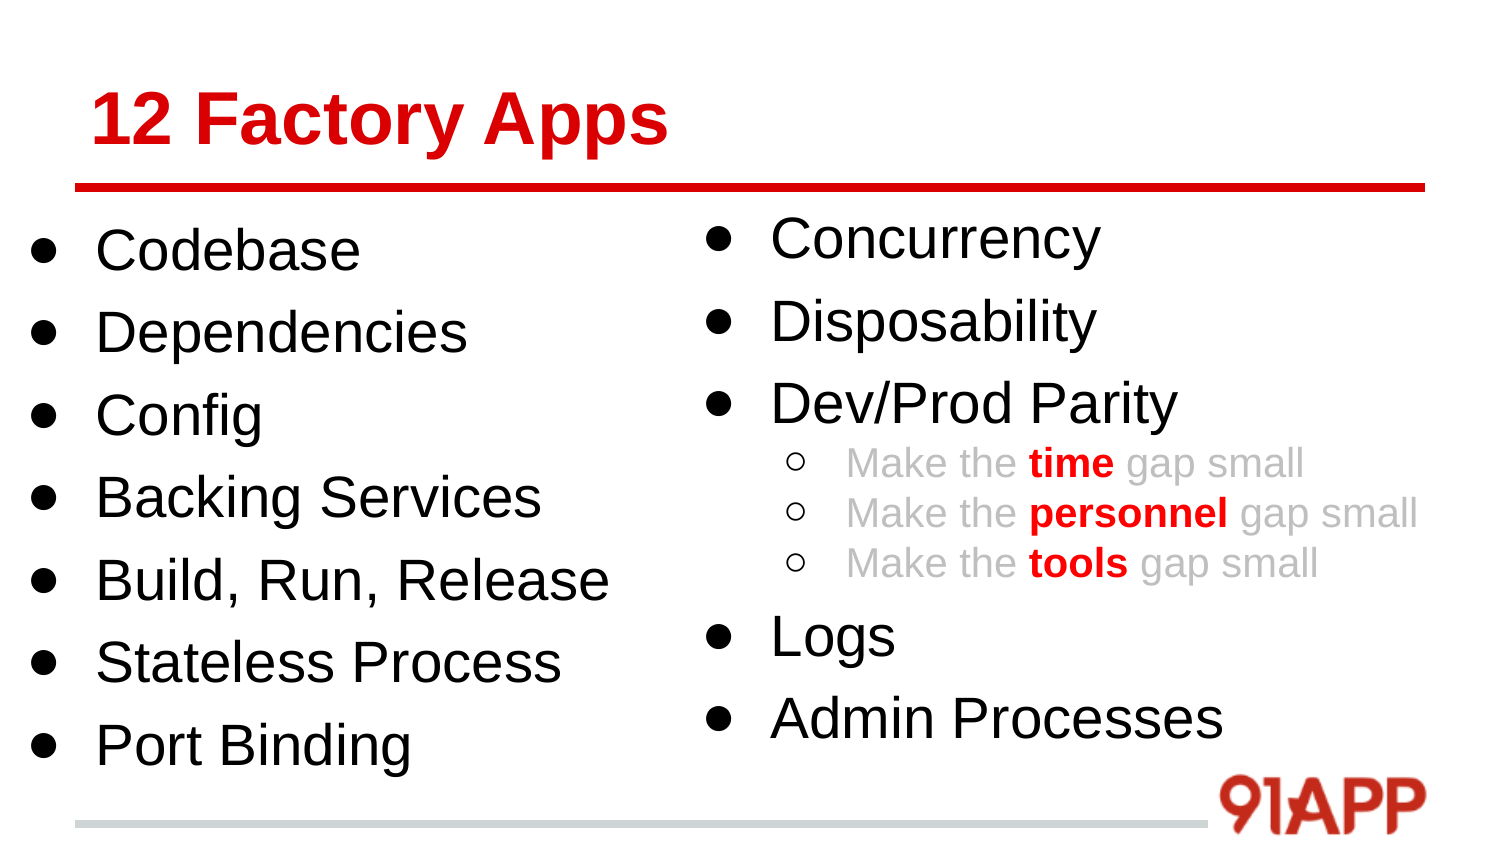

# 12 Factory Apps
Concurrency
Disposability
Dev/Prod Parity
Make the time gap small
Make the personnel gap small
Make the tools gap small
Logs
Admin Processes
Codebase
Dependencies
Config
Backing Services
Build, Run, Release
Stateless Process
Port Binding